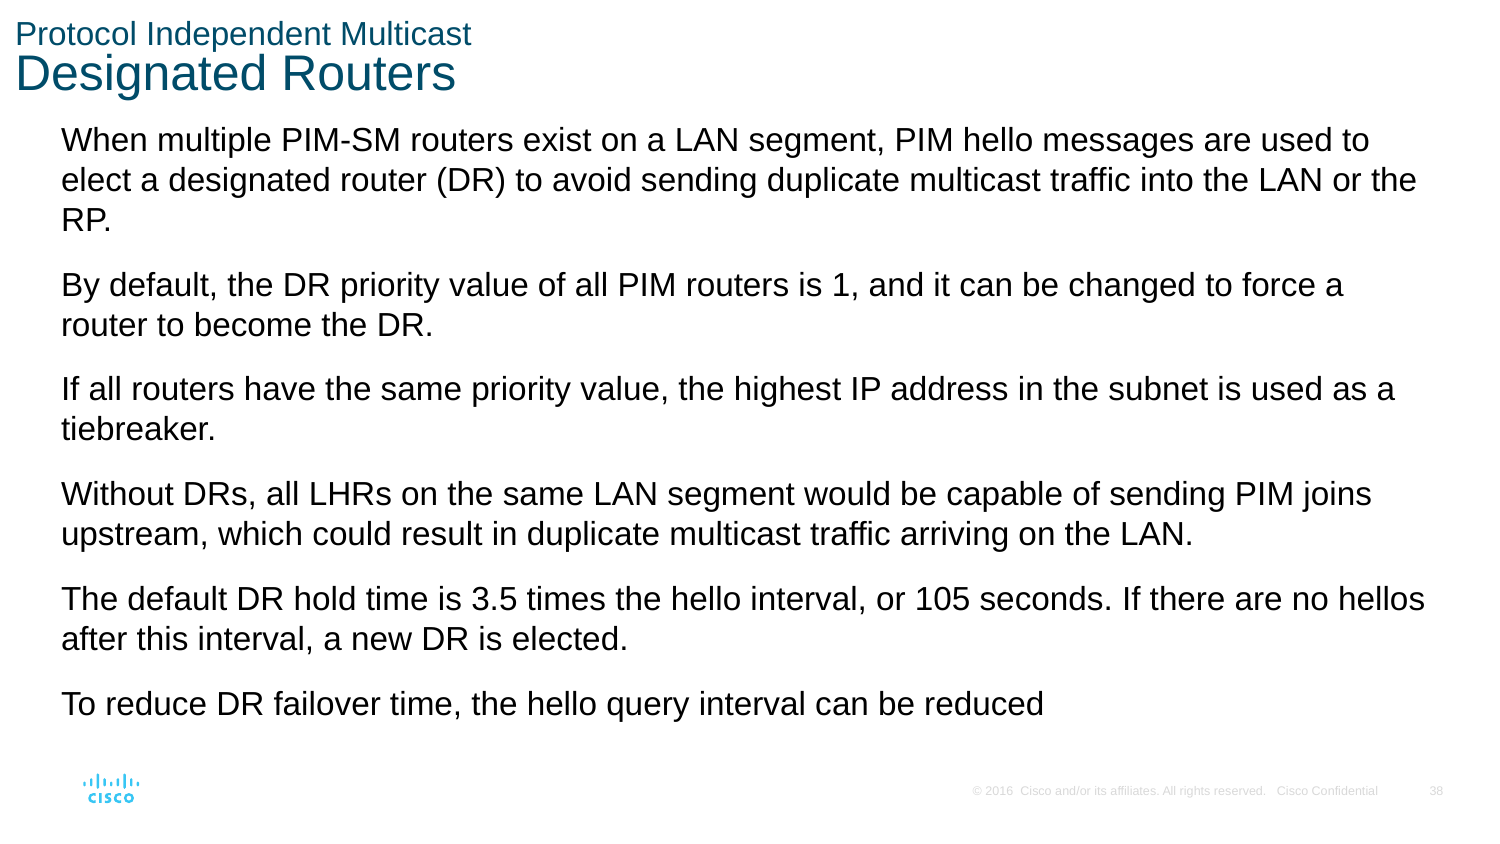

# Protocol Independent Multicast Designated Routers
When multiple PIM-SM routers exist on a LAN segment, PIM hello messages are used to elect a designated router (DR) to avoid sending duplicate multicast traffic into the LAN or the RP.
By default, the DR priority value of all PIM routers is 1, and it can be changed to force a router to become the DR.
If all routers have the same priority value, the highest IP address in the subnet is used as a tiebreaker.
Without DRs, all LHRs on the same LAN segment would be capable of sending PIM joins upstream, which could result in duplicate multicast traffic arriving on the LAN.
The default DR hold time is 3.5 times the hello interval, or 105 seconds. If there are no hellos after this interval, a new DR is elected.
To reduce DR failover time, the hello query interval can be reduced